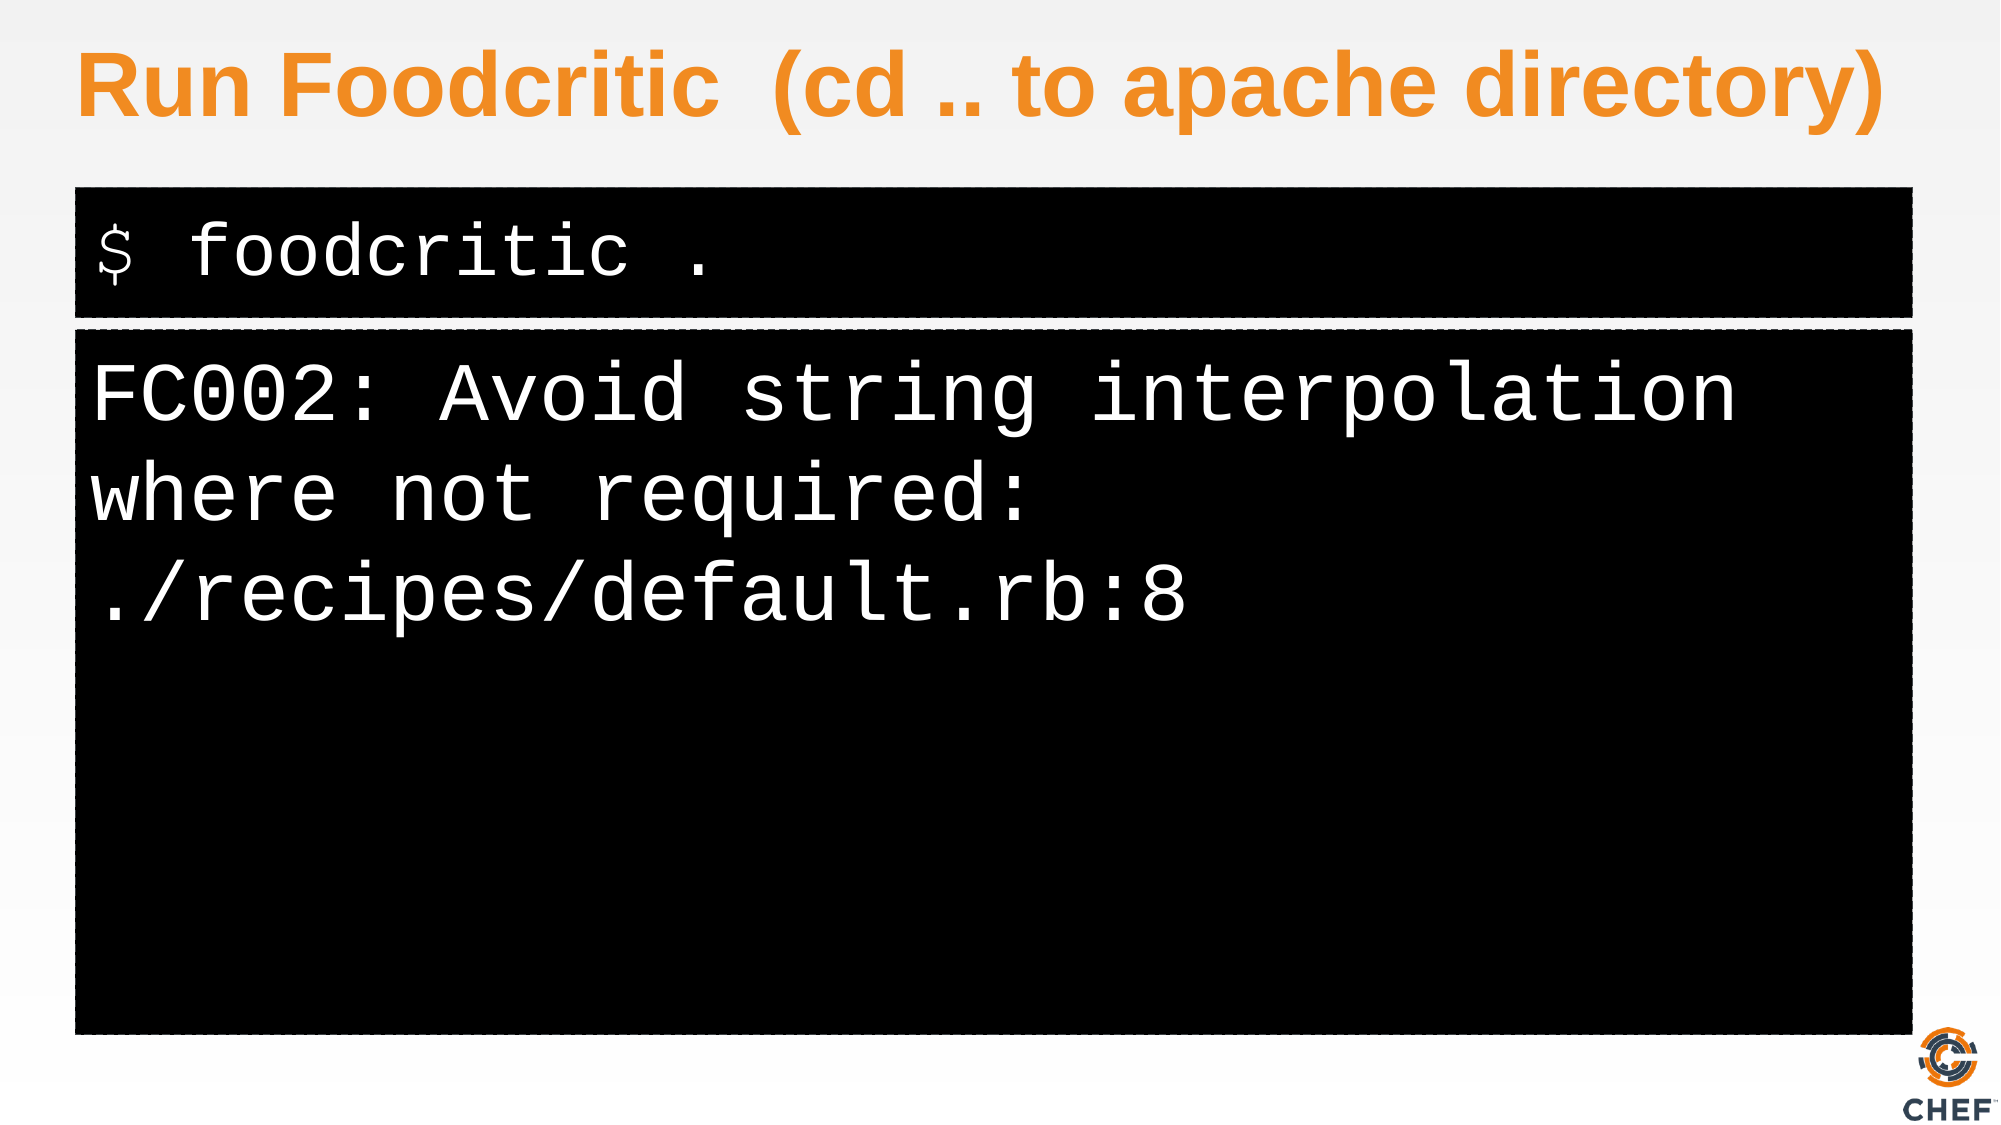

# Run Foodcritic  (cd .. to apache directory)
foodcritic .
FC002: Avoid string interpolation where not required: ./recipes/default.rb:8